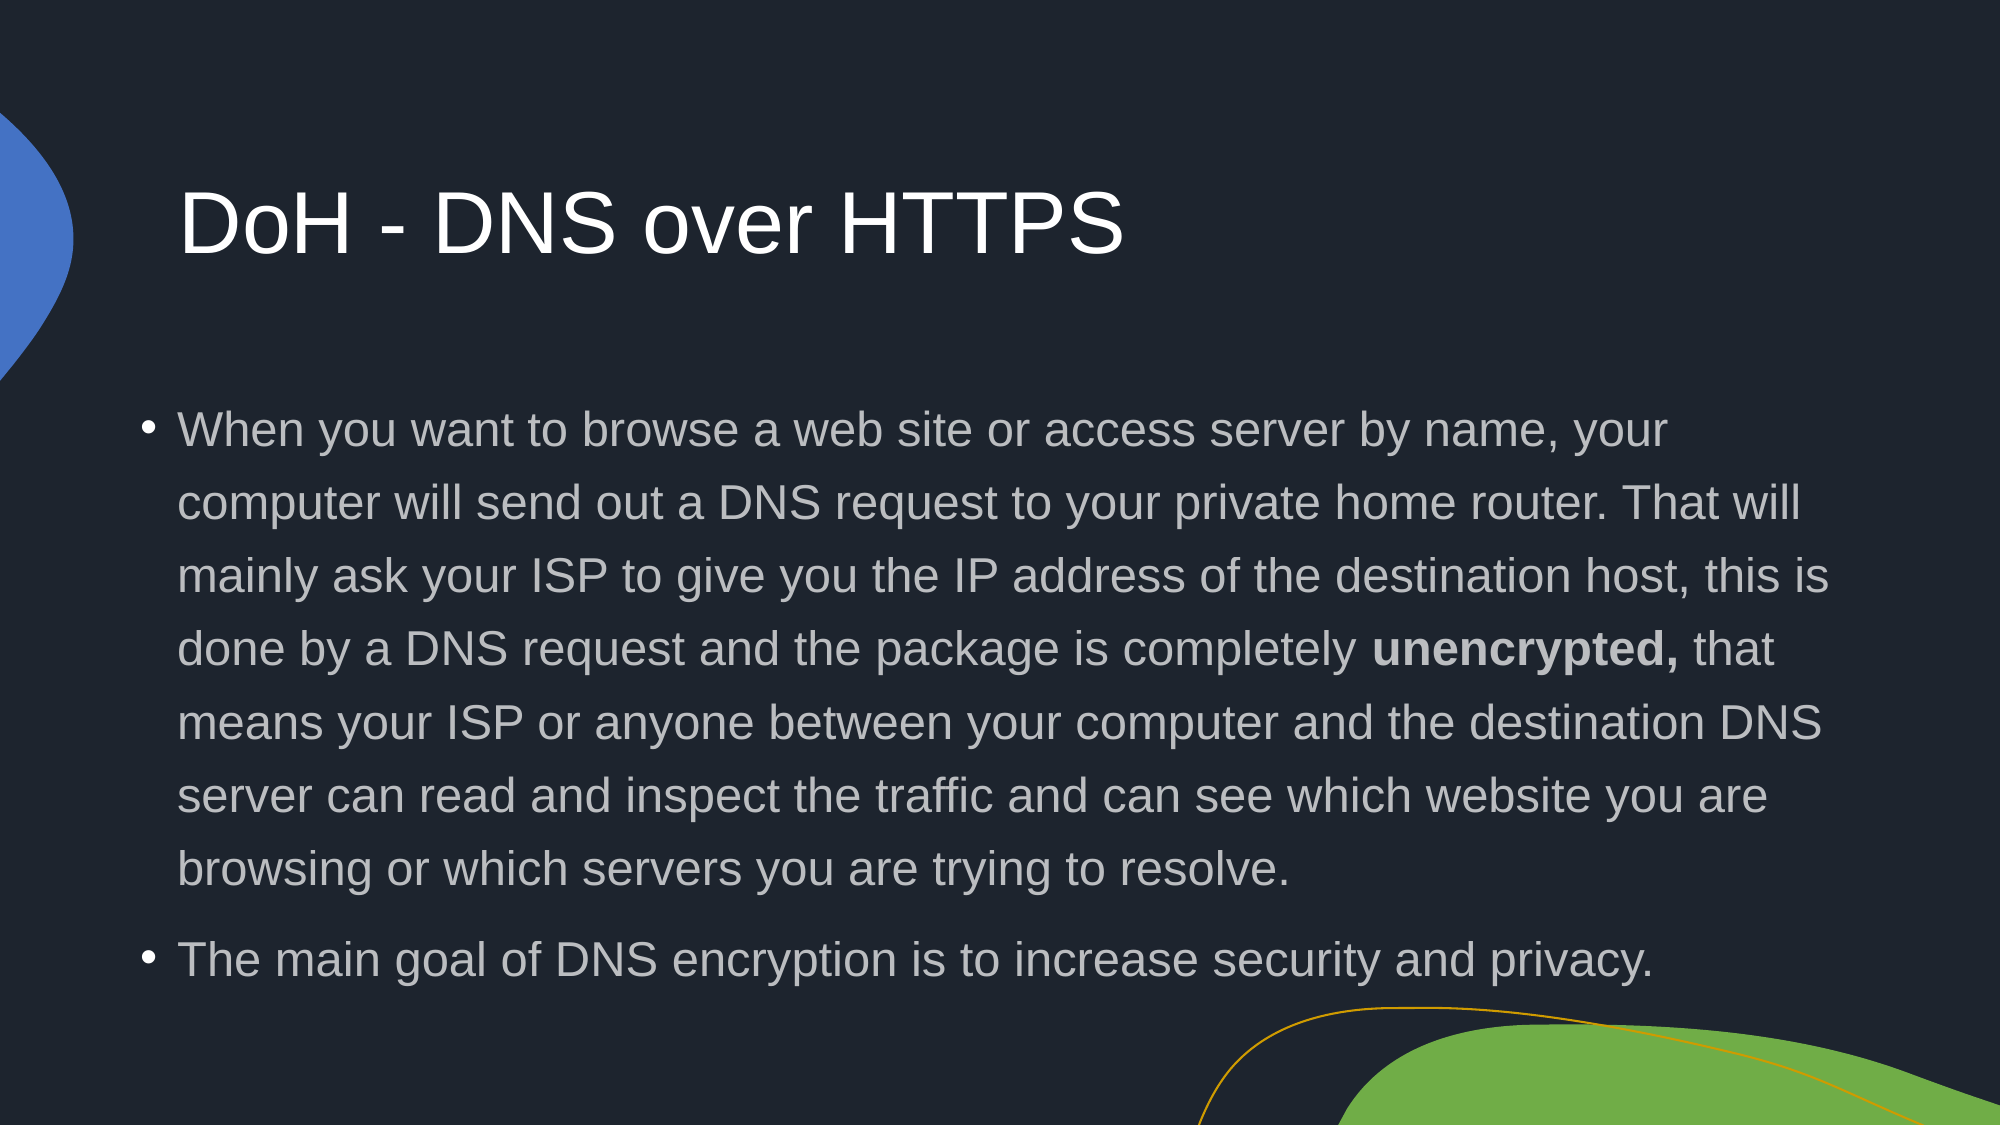

# DoH - DNS over HTTPS
When you want to browse a web site or access server by name, your computer will send out a DNS request to your private home router. That will mainly ask your ISP to give you the IP address of the destination host, this is done by a DNS request and the package is completely unencrypted, that means your ISP or anyone between your computer and the destination DNS server can read and inspect the traffic and can see which website you are browsing or which servers you are trying to resolve.
The main goal of DNS encryption is to increase security and privacy.